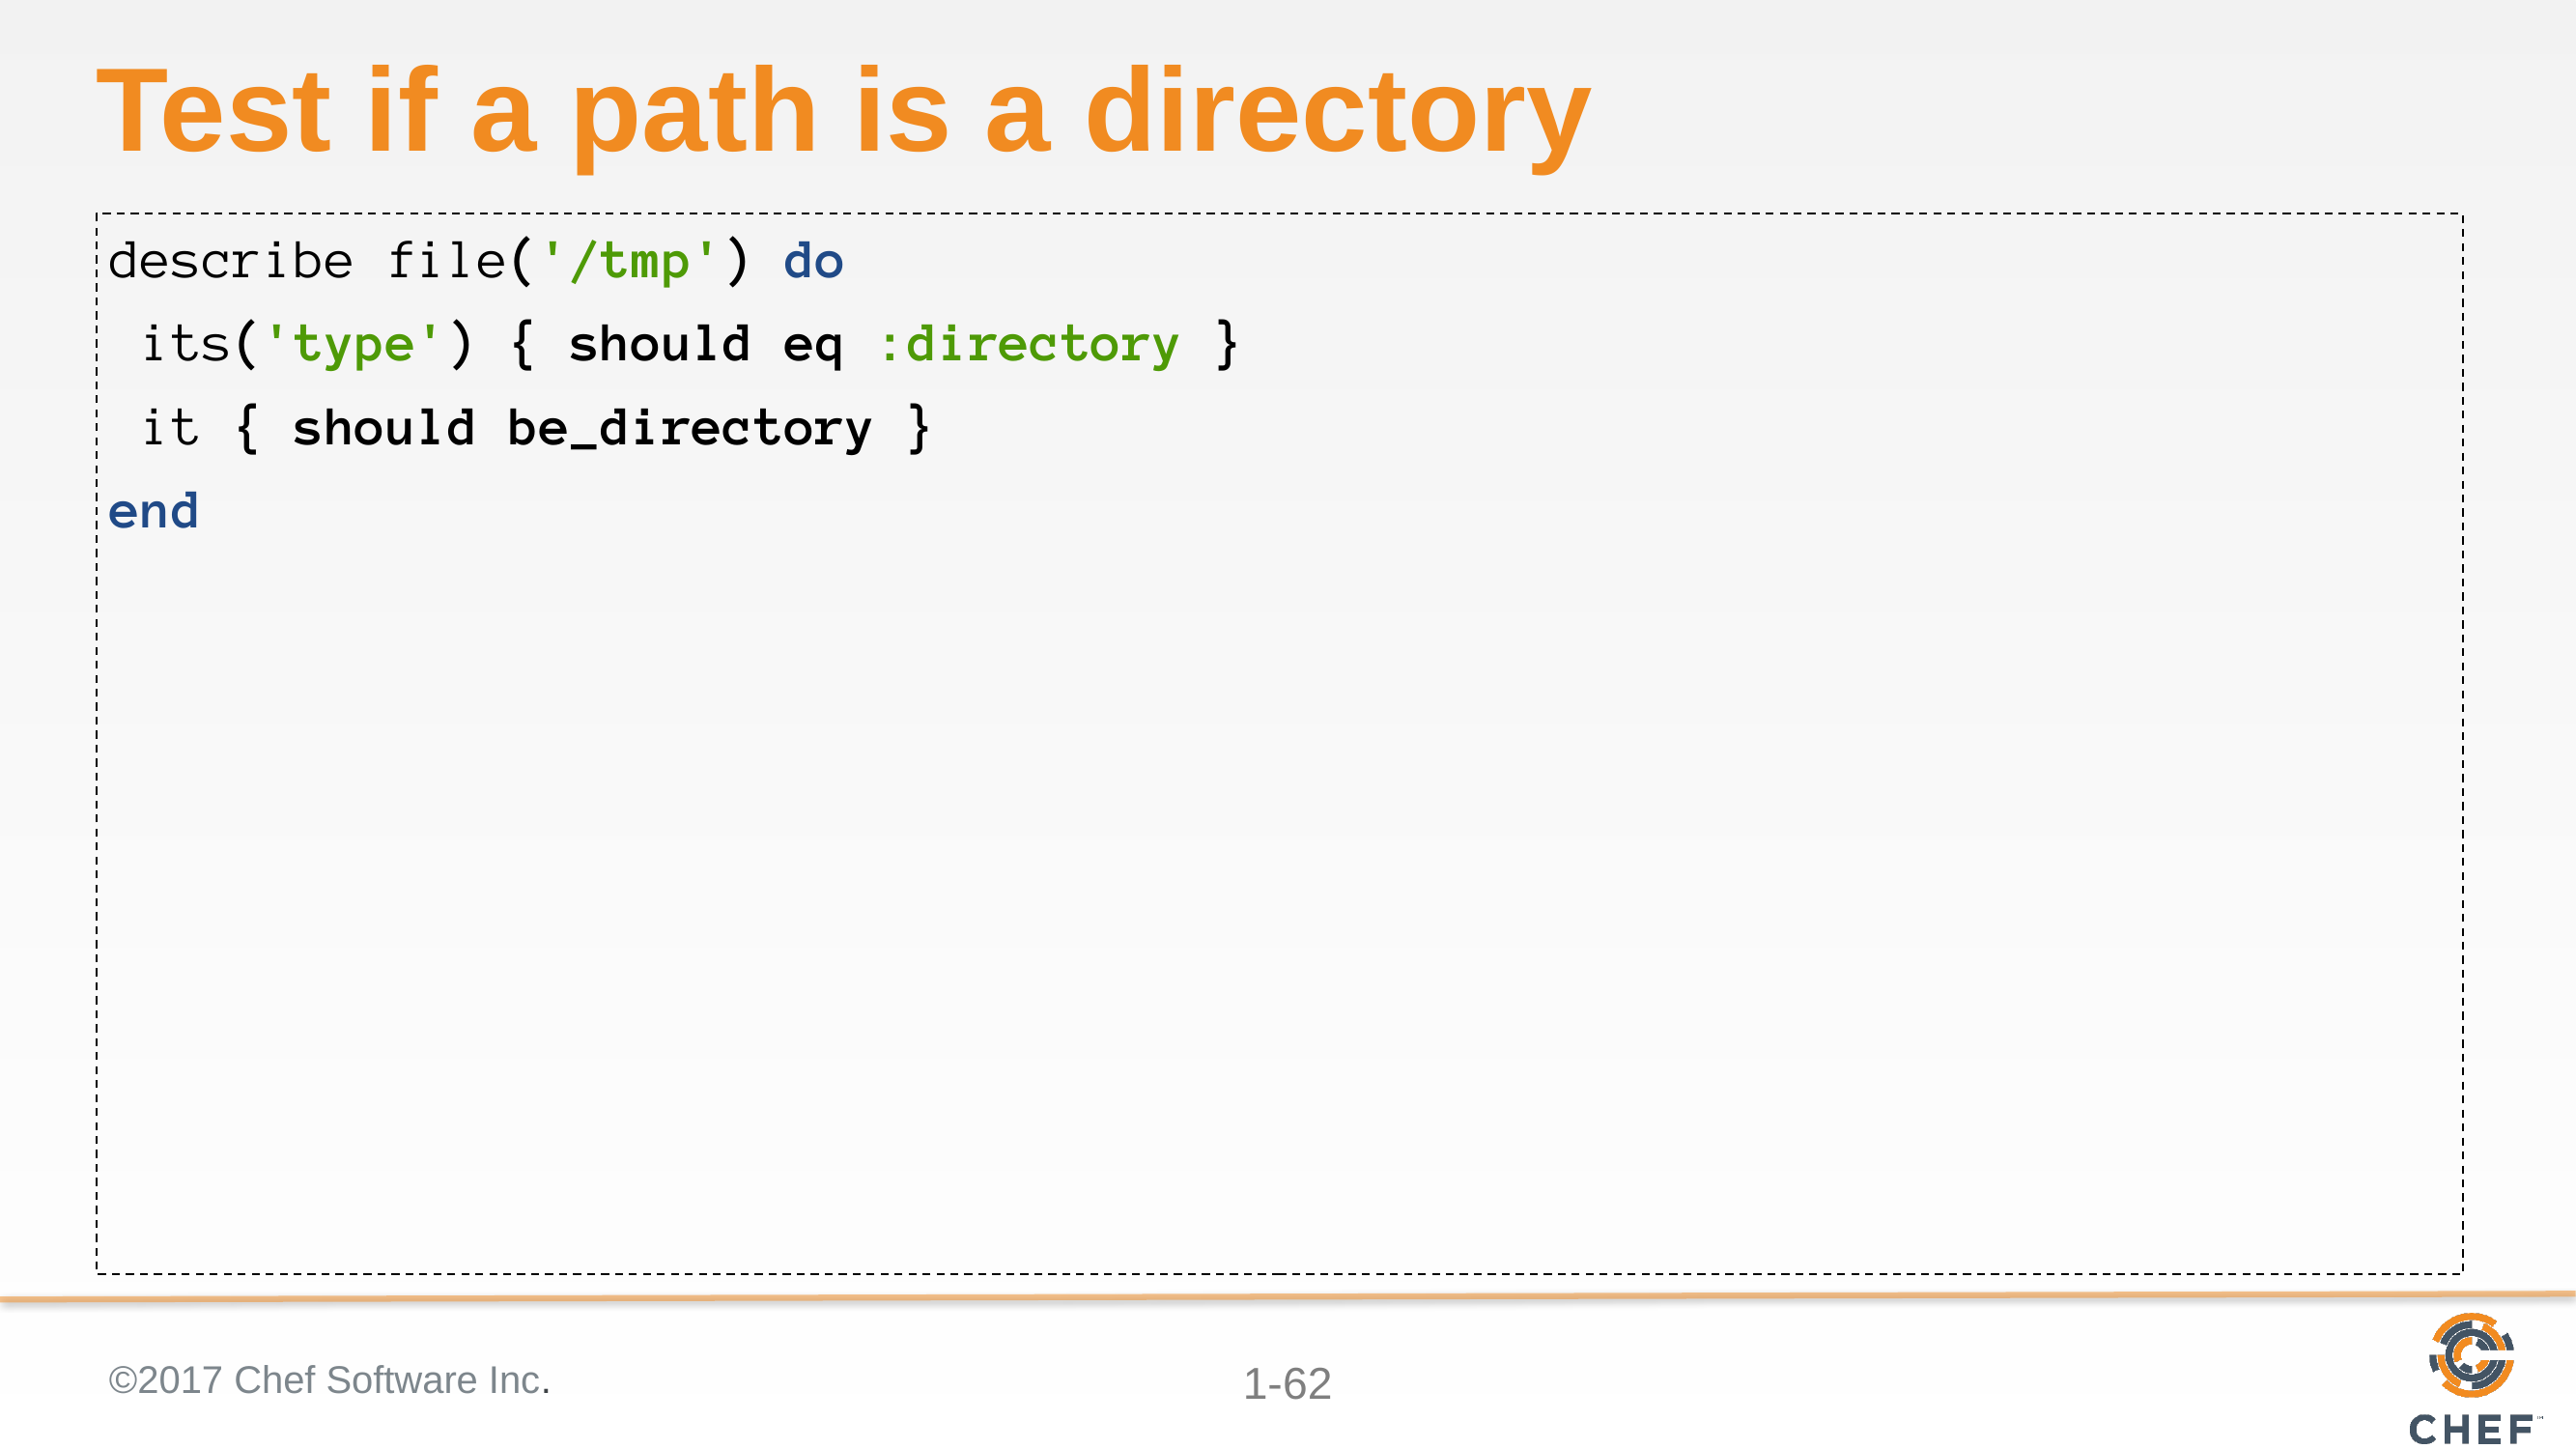

# Test if a path is a directory
describe file('/tmp') do
 its('type') { should eq :directory }
 it { should be_directory }
end